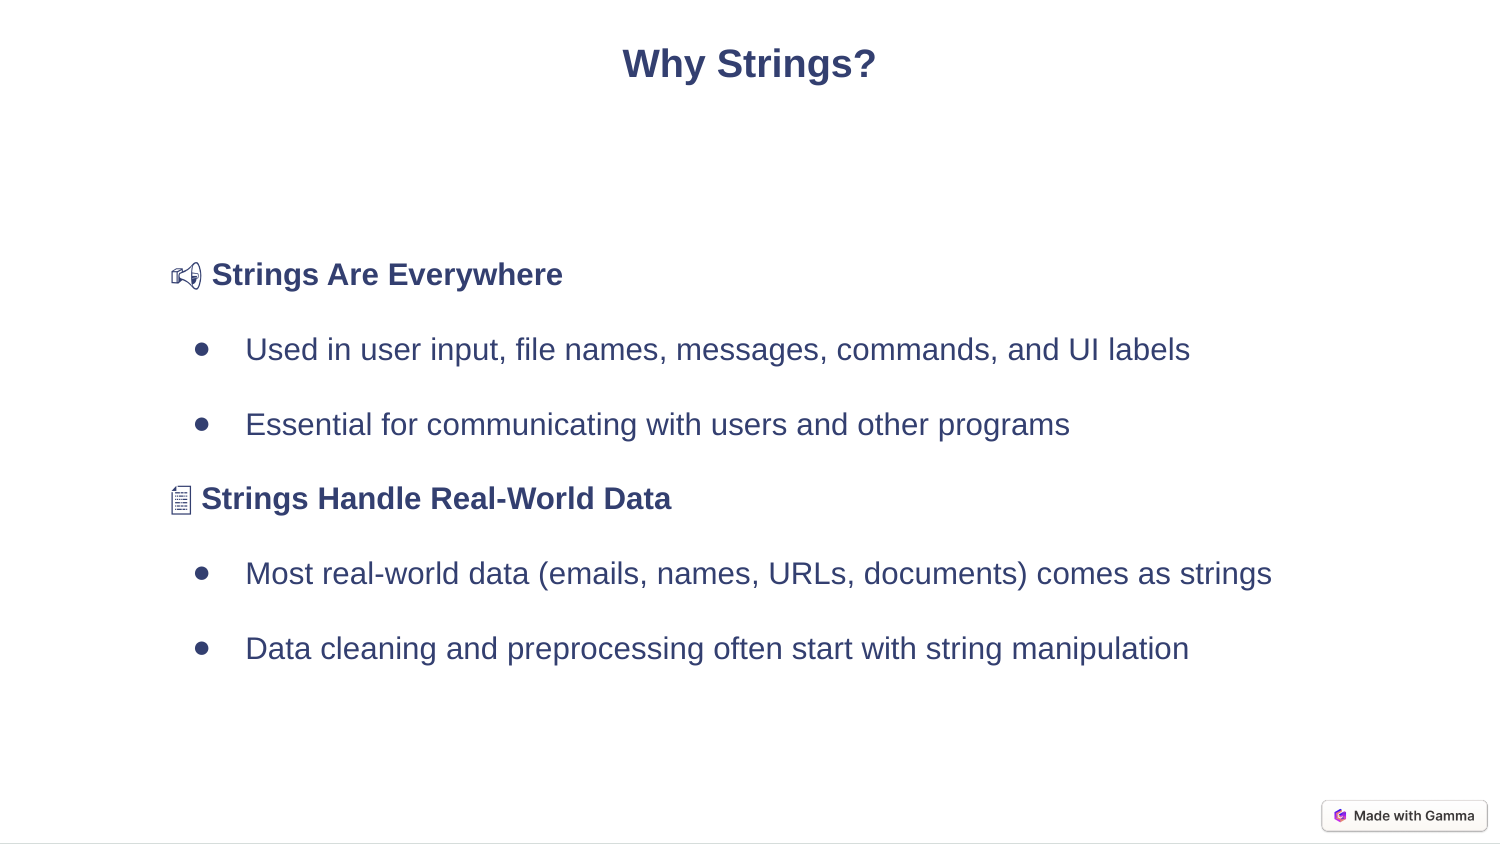

Why Strings?
📢 Strings Are Everywhere

Used in user input, file names, messages, commands, and UI labels

Essential for communicating with users and other programs

📄 Strings Handle Real-World Data

Most real-world data (emails, names, URLs, documents) comes as strings

Data cleaning and preprocessing often start with string manipulation